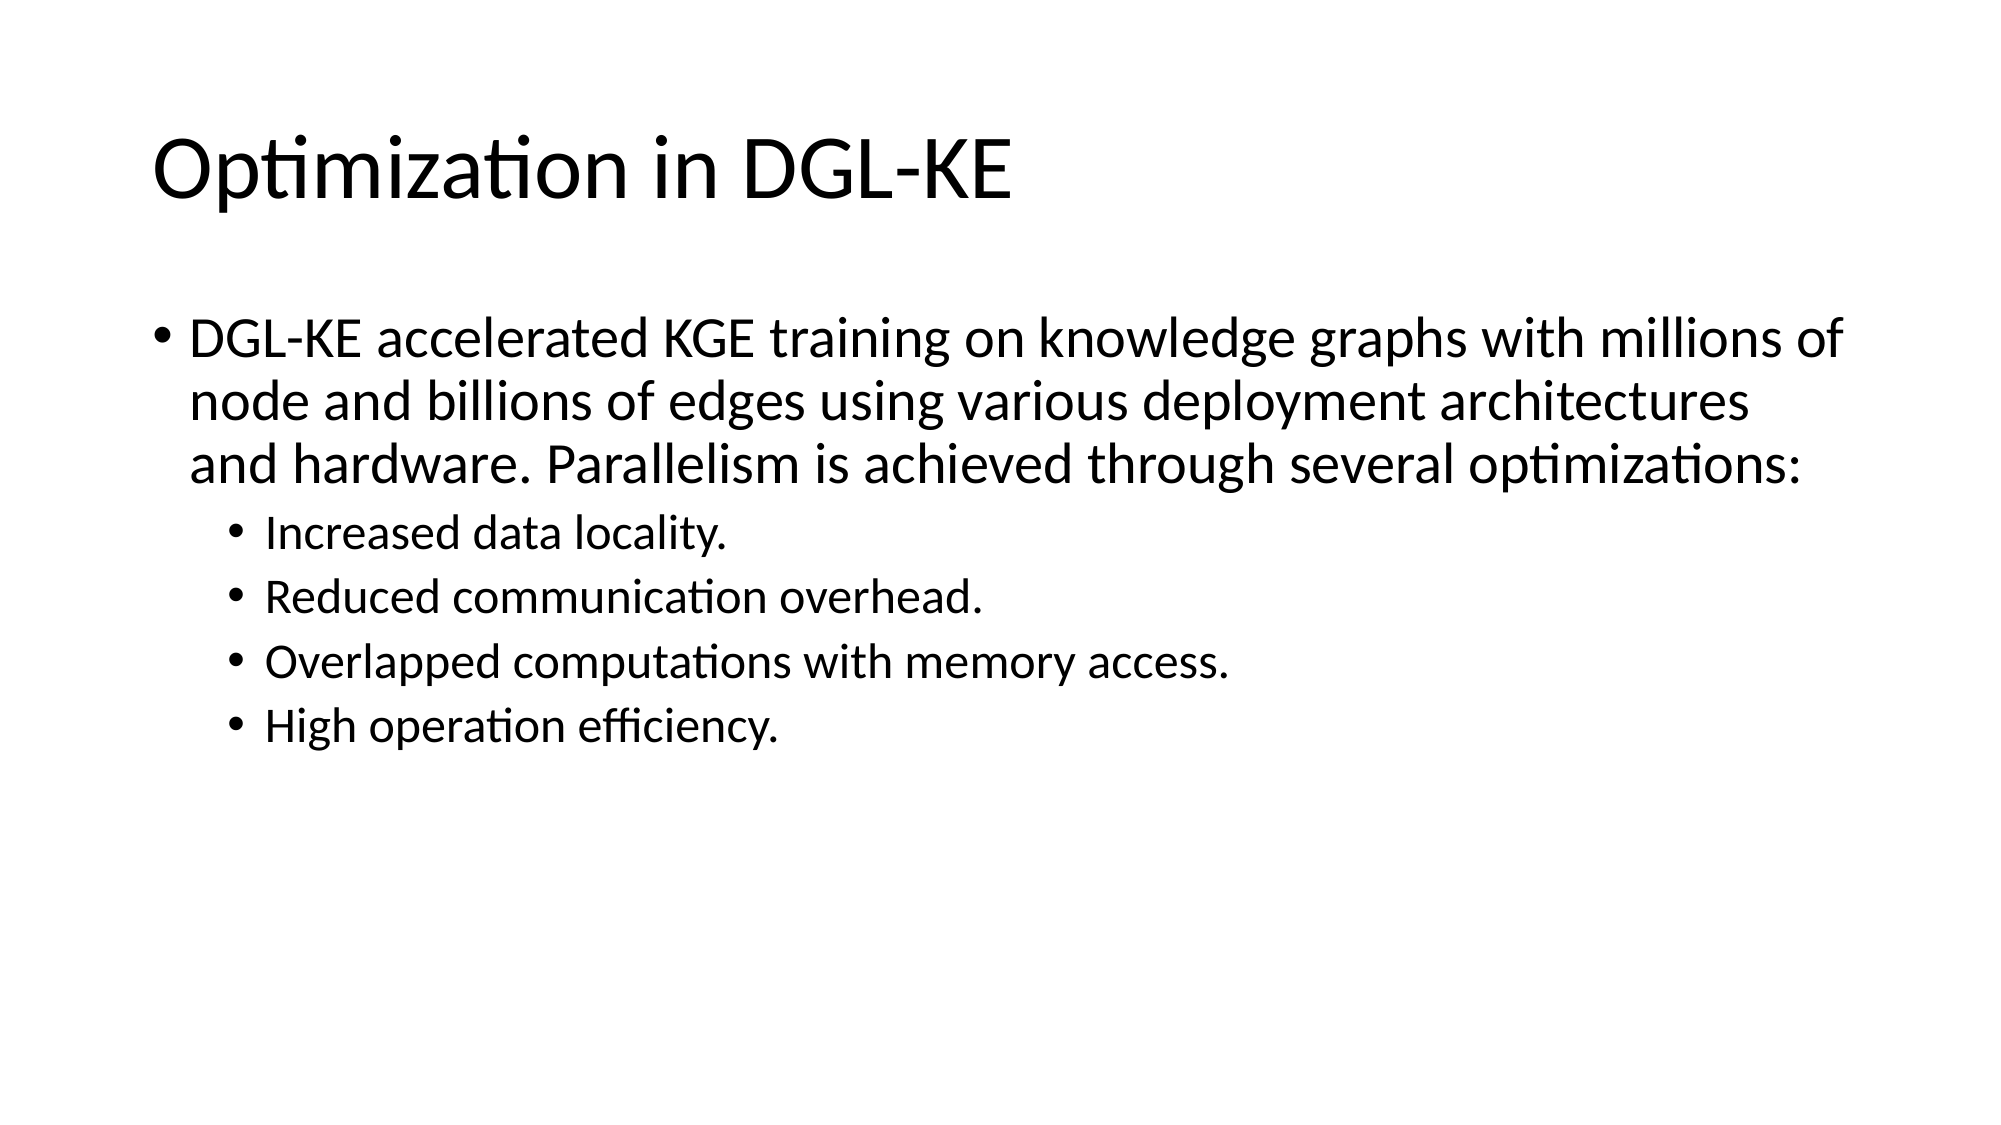

# Optimization in DGL-KE
DGL-KE accelerated KGE training on knowledge graphs with millions of node and billions of edges using various deployment architectures and hardware. Parallelism is achieved through several optimizations:
Increased data locality.
Reduced communication overhead.
Overlapped computations with memory access.
High operation efficiency.